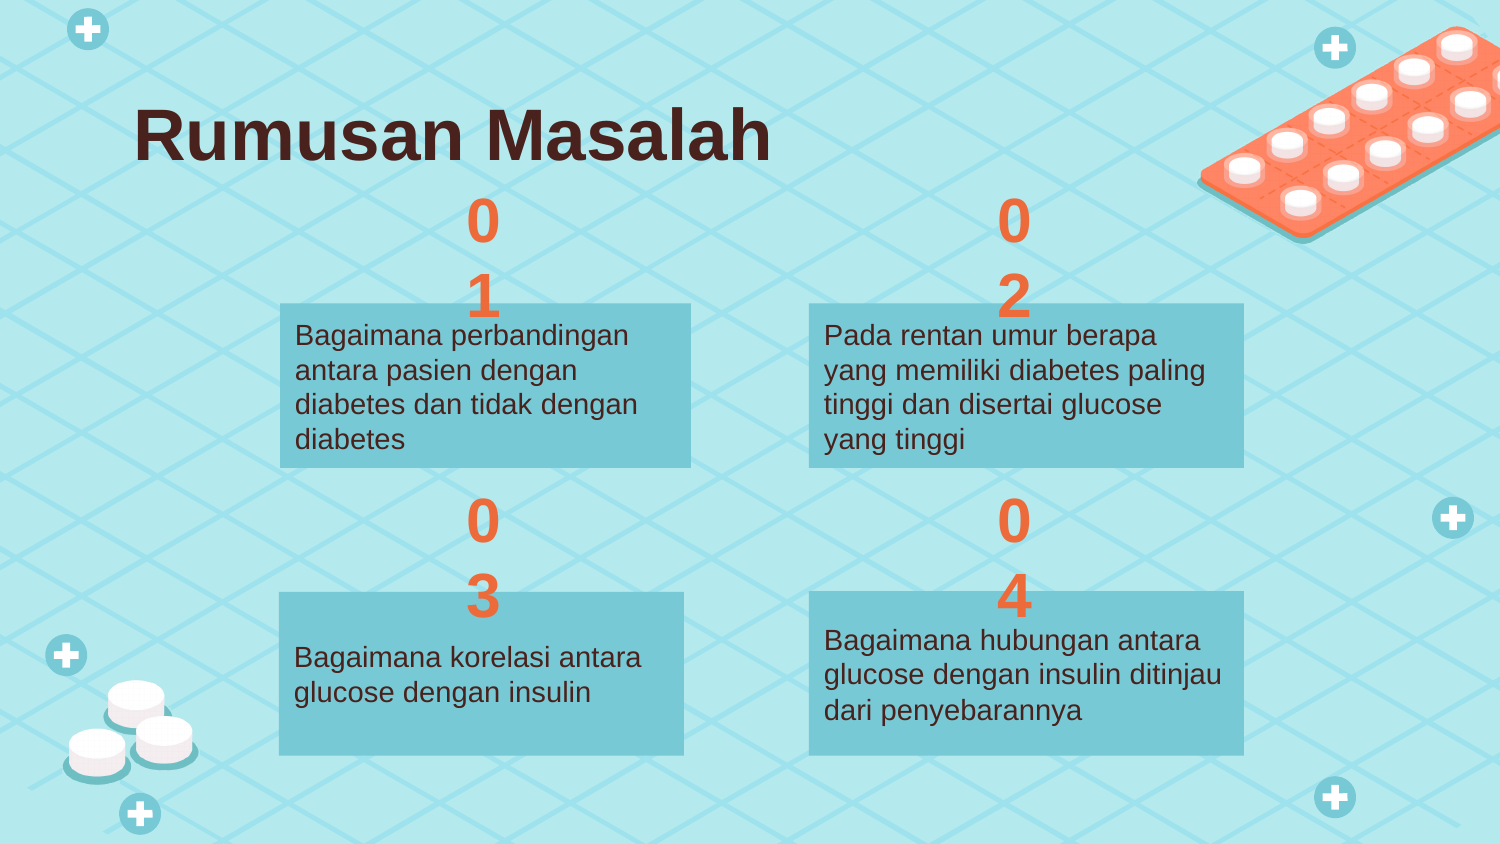

# Rumusan Masalah
01
02
Bagaimana perbandingan antara pasien dengan diabetes dan tidak dengan diabetes
Pada rentan umur berapa yang memiliki diabetes paling tinggi dan disertai glucose yang tinggi
03
04
Bagaimana hubungan antara glucose dengan insulin ditinjau dari penyebarannya
Bagaimana korelasi antara glucose dengan insulin